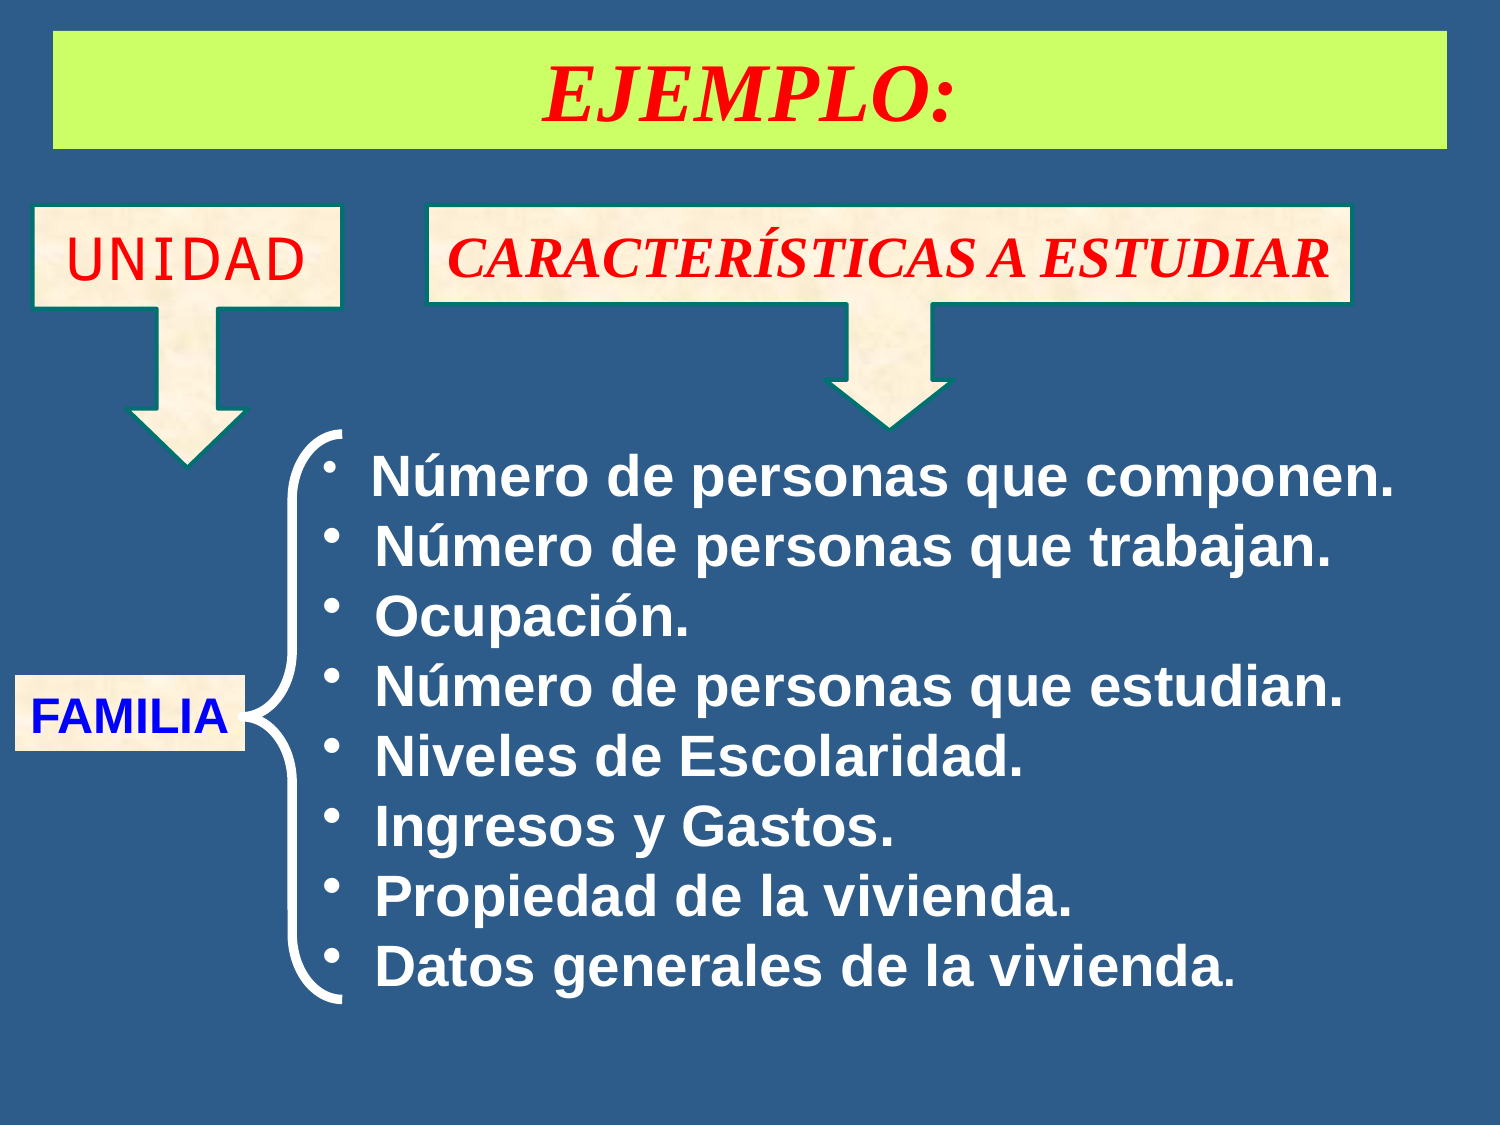

EJEMPLO:

UNIDAD
CARACTERÍSTICAS A ESTUDIAR
 Número de personas que componen.
 Número de personas que trabajan.
 Ocupación.
 Número de personas que estudian.
 Niveles de Escolaridad.
 Ingresos y Gastos.
 Propiedad de la vivienda.
 Datos generales de la vivienda.

FAMILIA